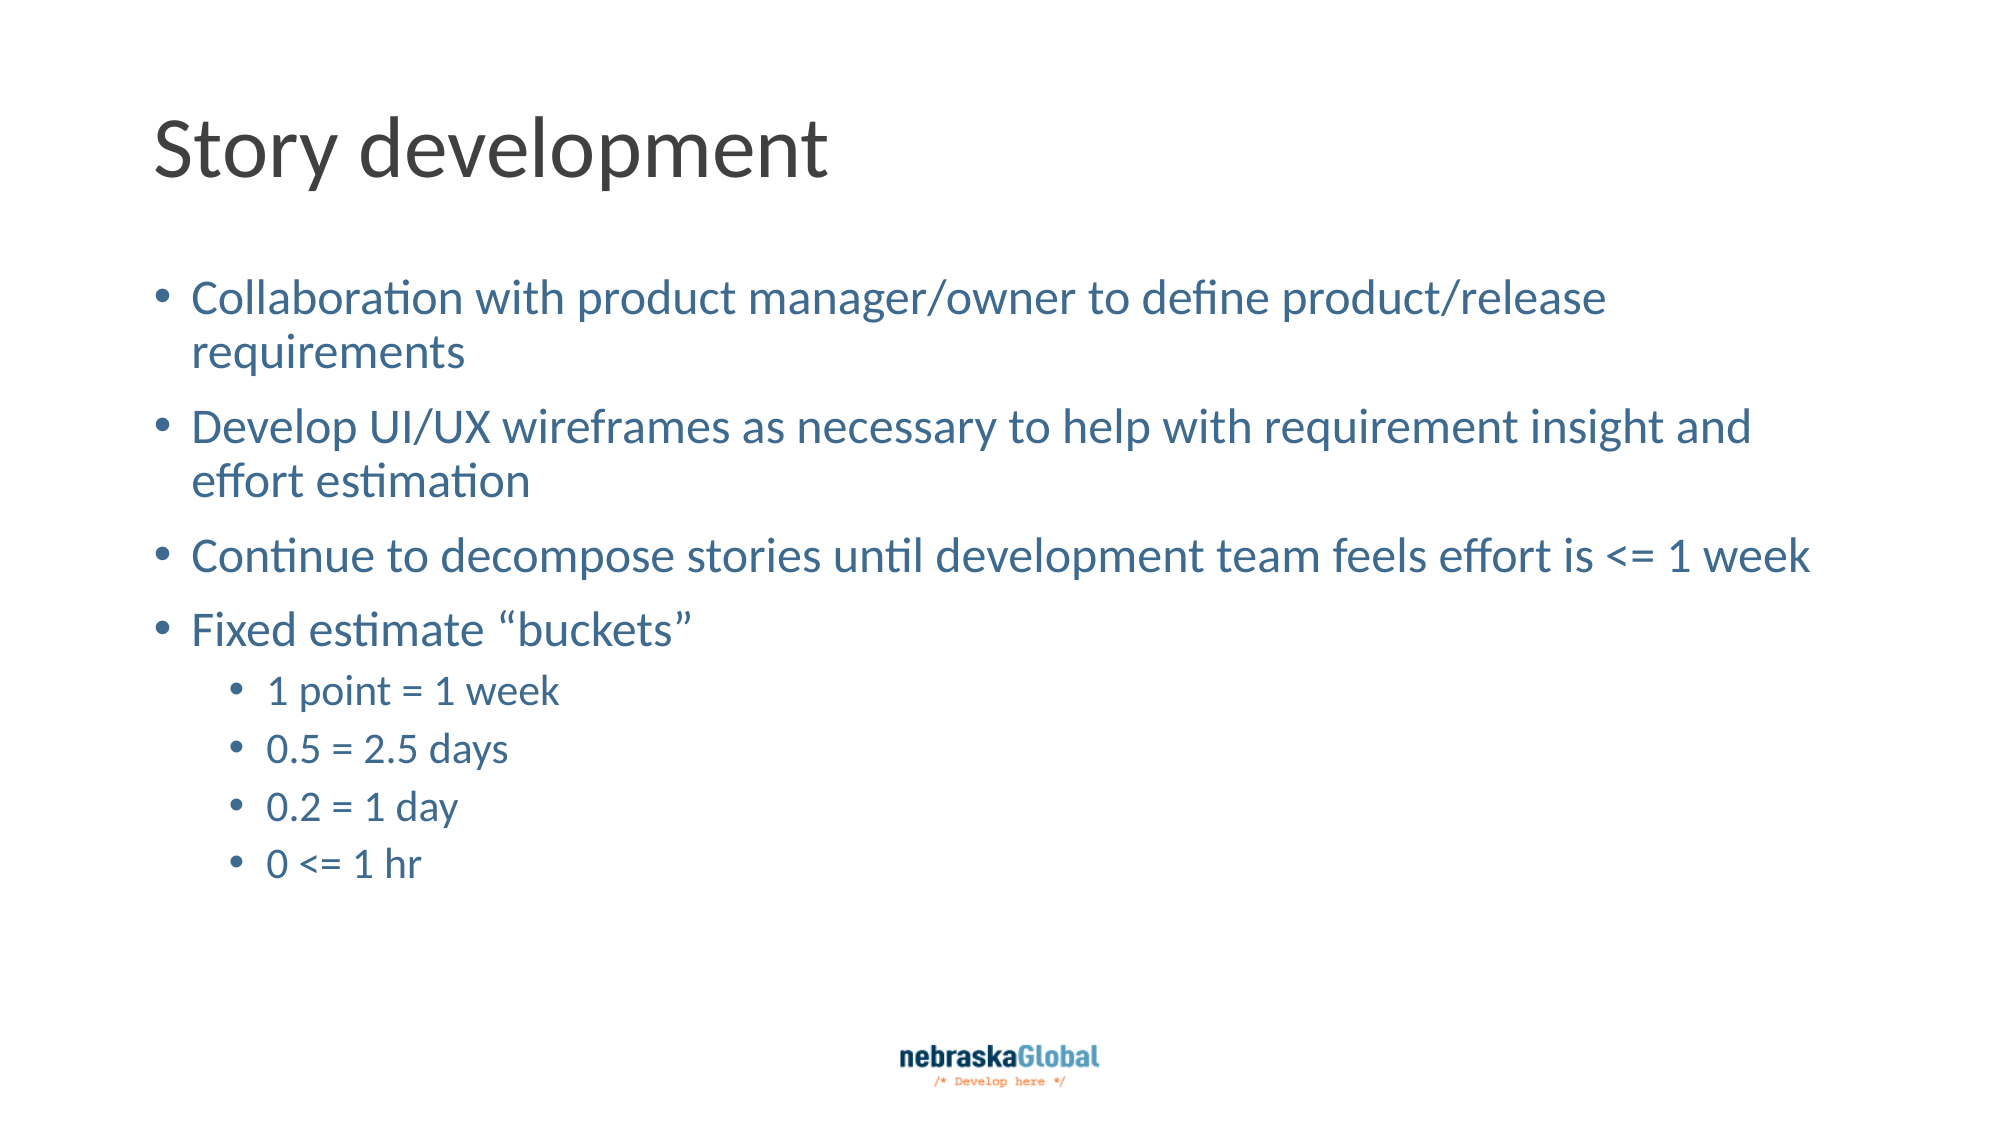

# Story development
Collaboration with product manager/owner to define product/release requirements
Develop UI/UX wireframes as necessary to help with requirement insight and effort estimation
Continue to decompose stories until development team feels effort is <= 1 week
Fixed estimate “buckets”
1 point = 1 week
0.5 = 2.5 days
0.2 = 1 day
0 <= 1 hr